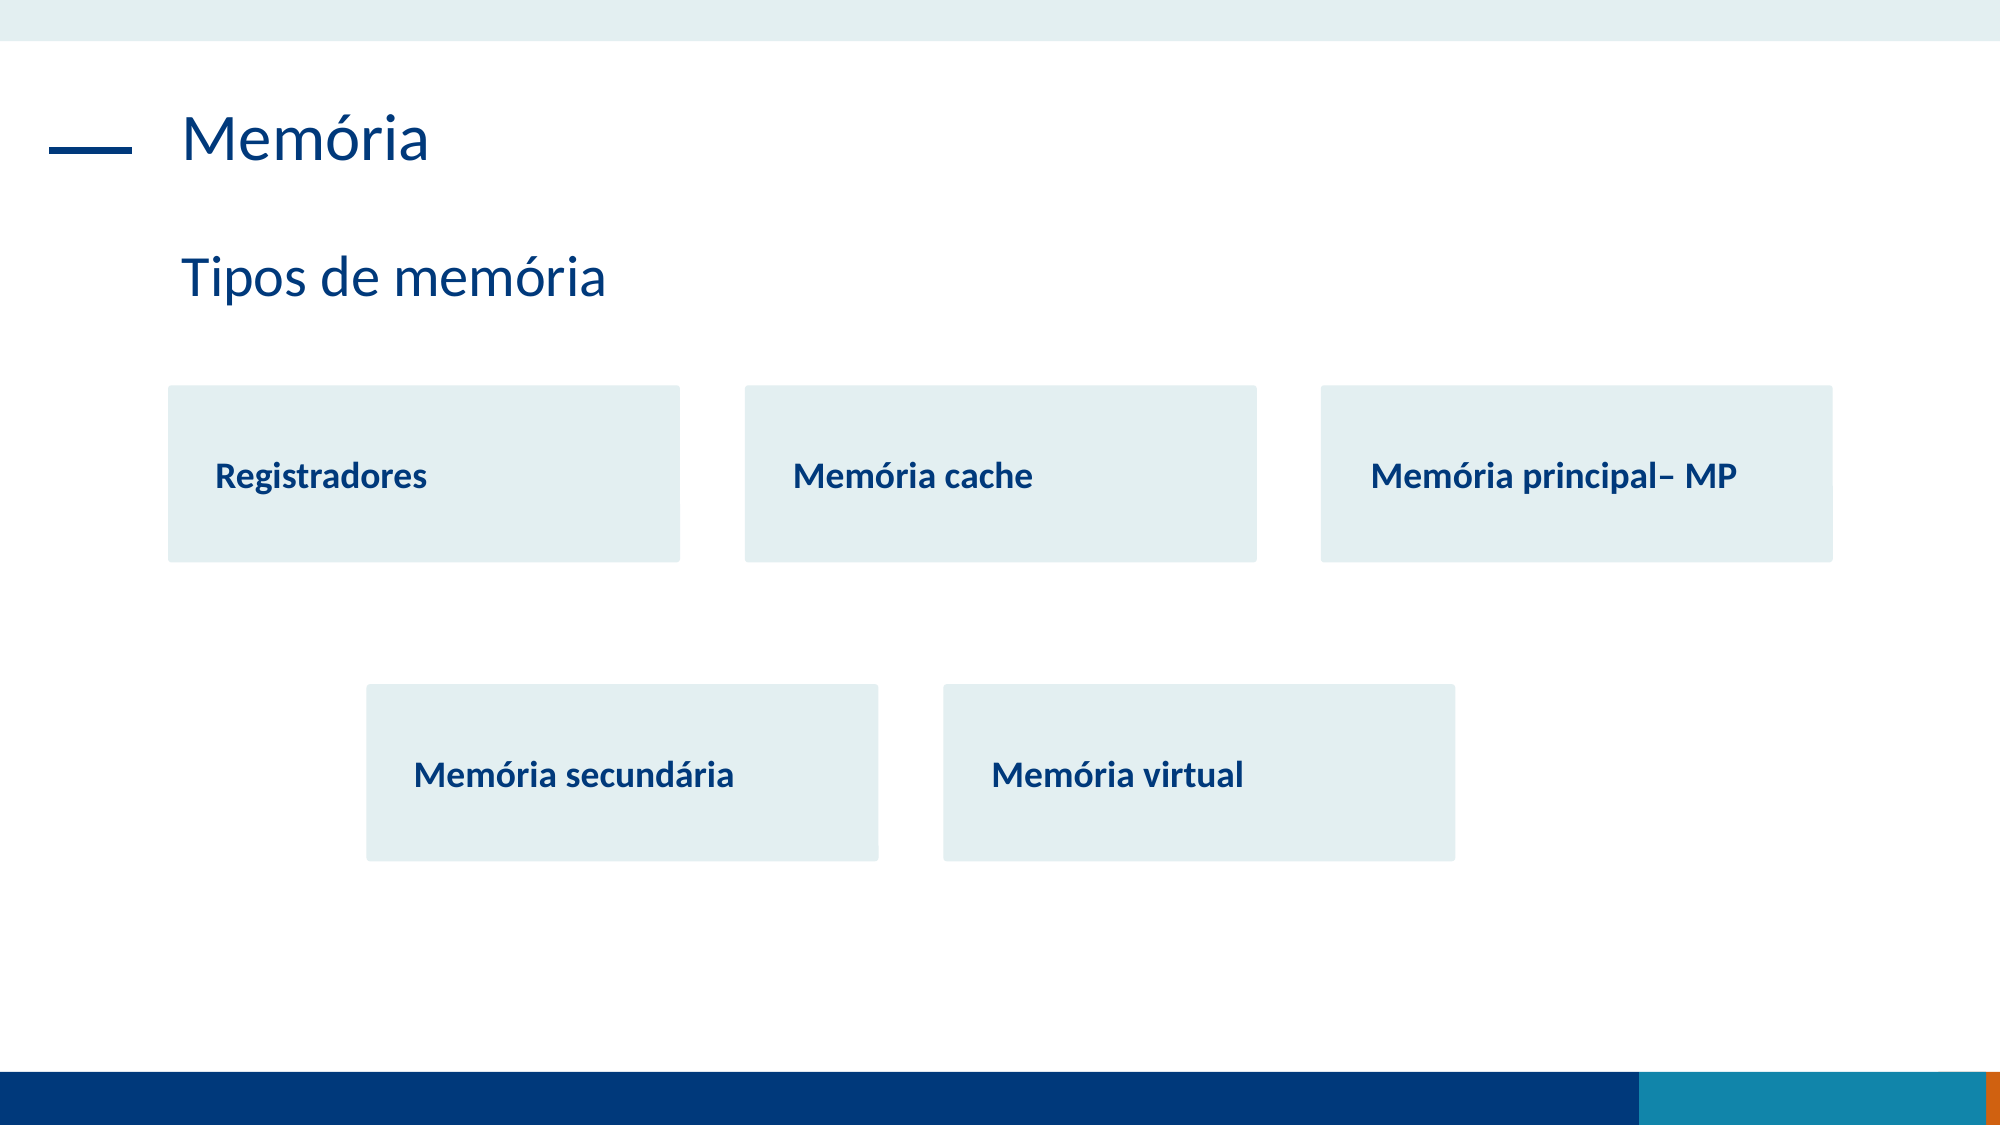

Memória
Tipos de memória

Registradores

Memória cache

Memória principal– MP

Memória secundária

Memória virtual